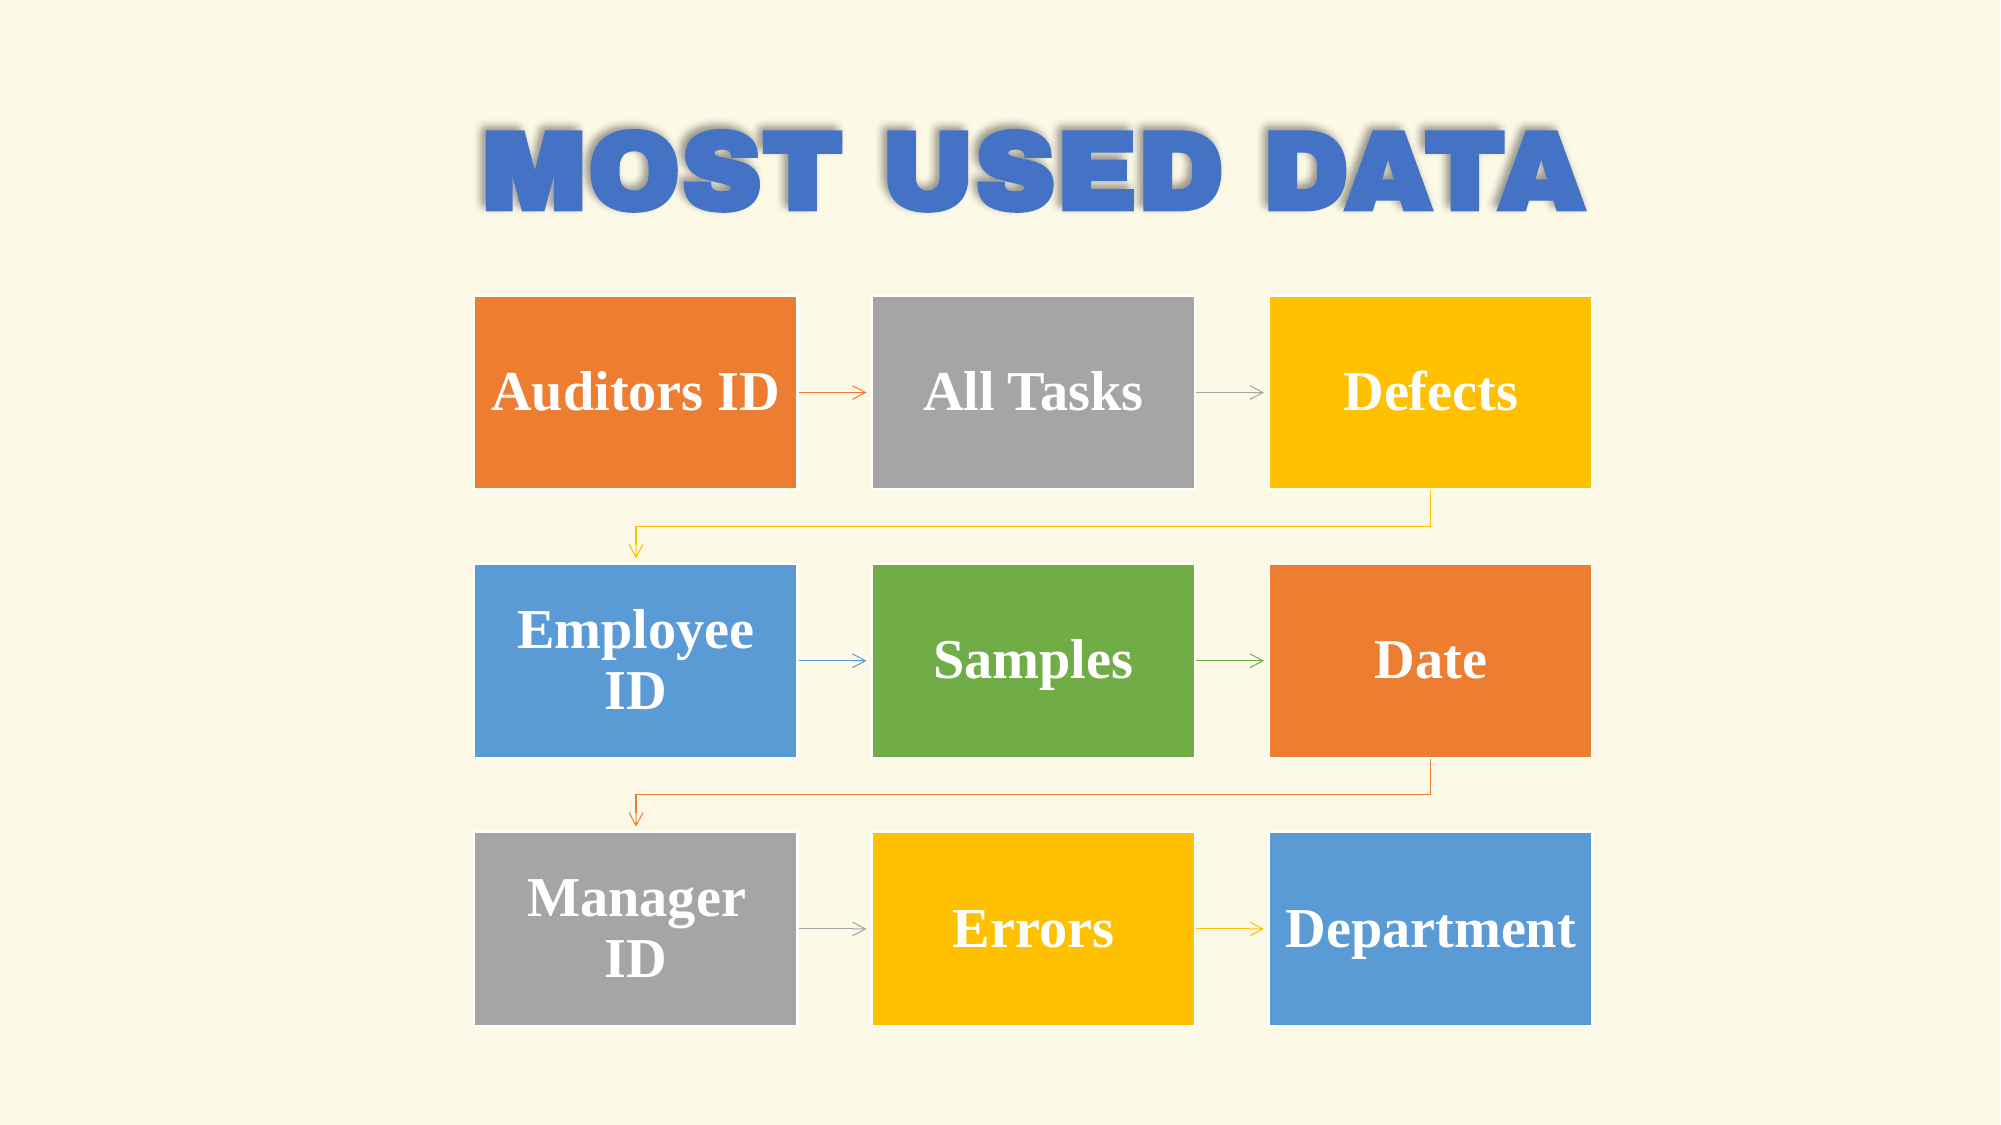

MOST USED DATA

Auditors ID

All Tasks

Defects

Employee ID

Samples

Date

Manager ID

Errors
Department